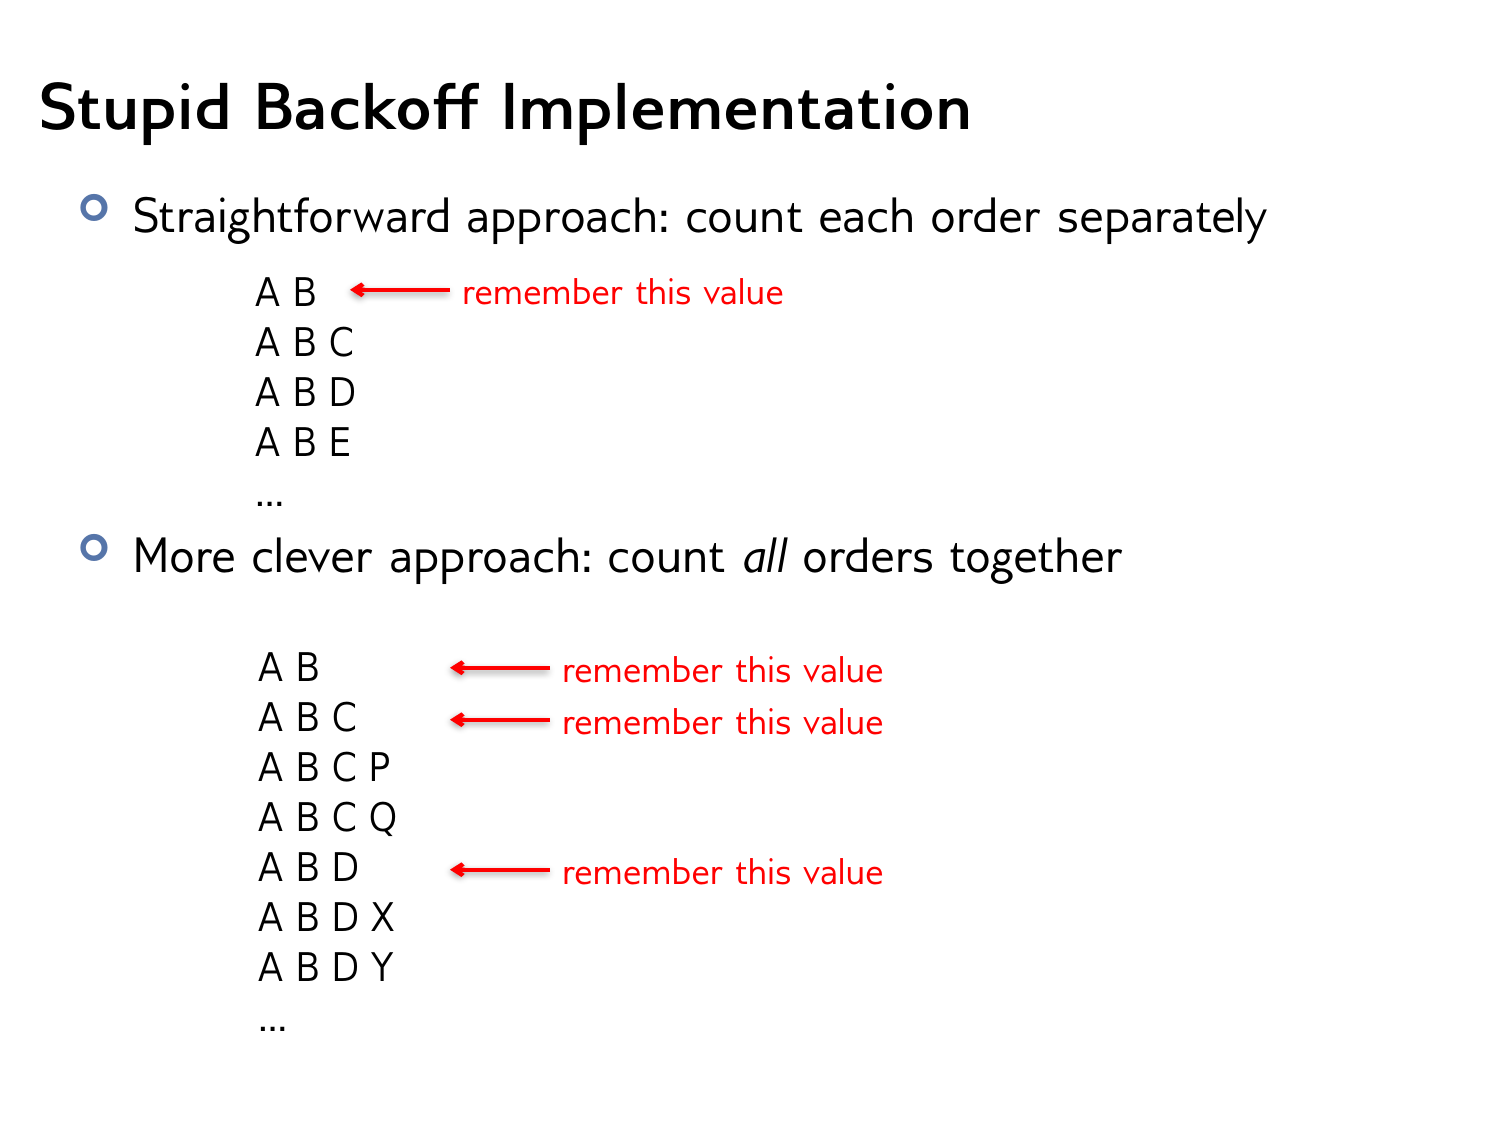

# Stupid Backoff Implementation
Straightforward approach: count each order separately

More clever approach: count all orders together

A B
A B C
A B D
A B E
…
remember this value
A B
A B C
A B C P
A B C Q
A B D
A B D X
A B D Y
…
remember this value
remember this value
remember this value